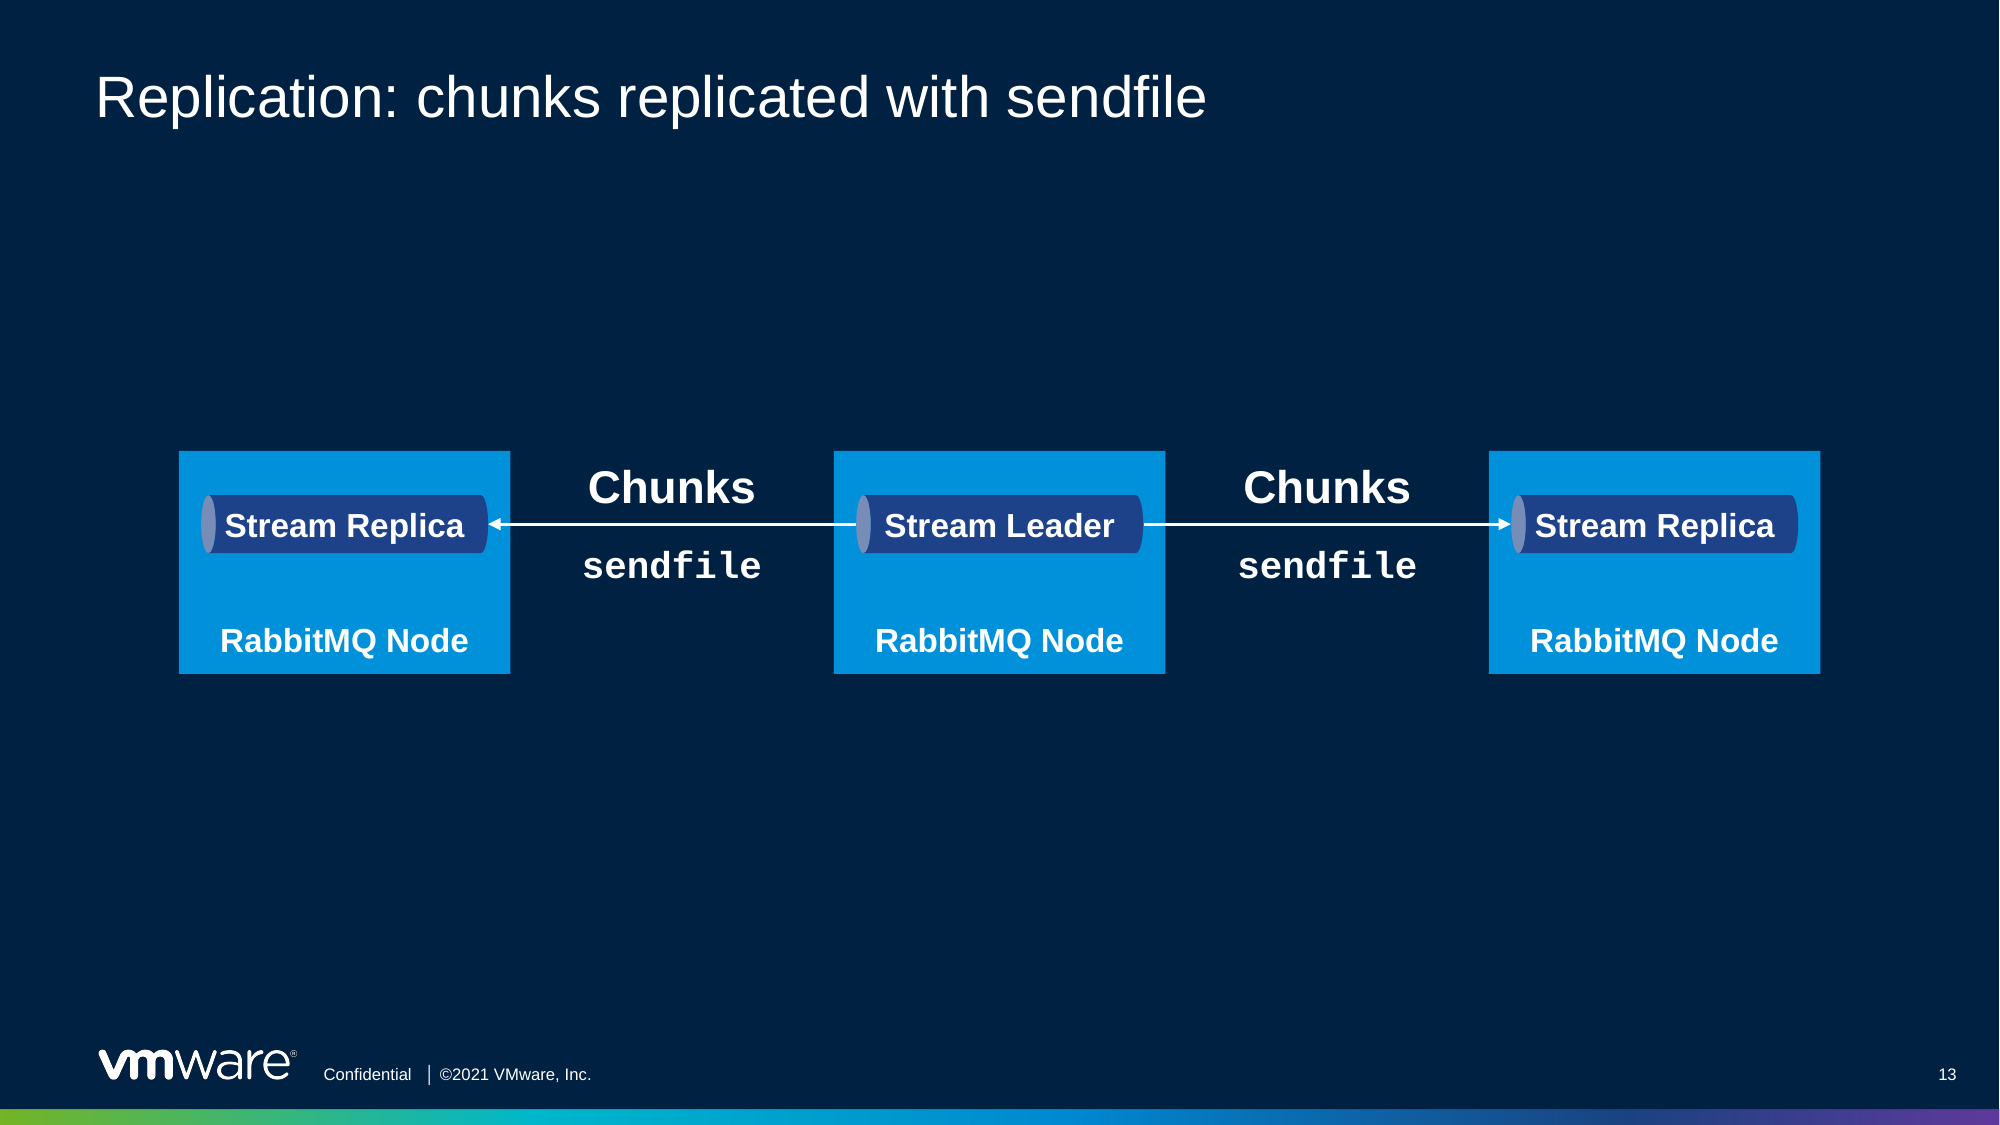

# Replication: chunks replicated with sendfile

RabbitMQ Node
RabbitMQ Node
RabbitMQ Node
Chunks
Chunks
Stream Replica
Stream Leader
Stream Replica
sendfile
sendfile